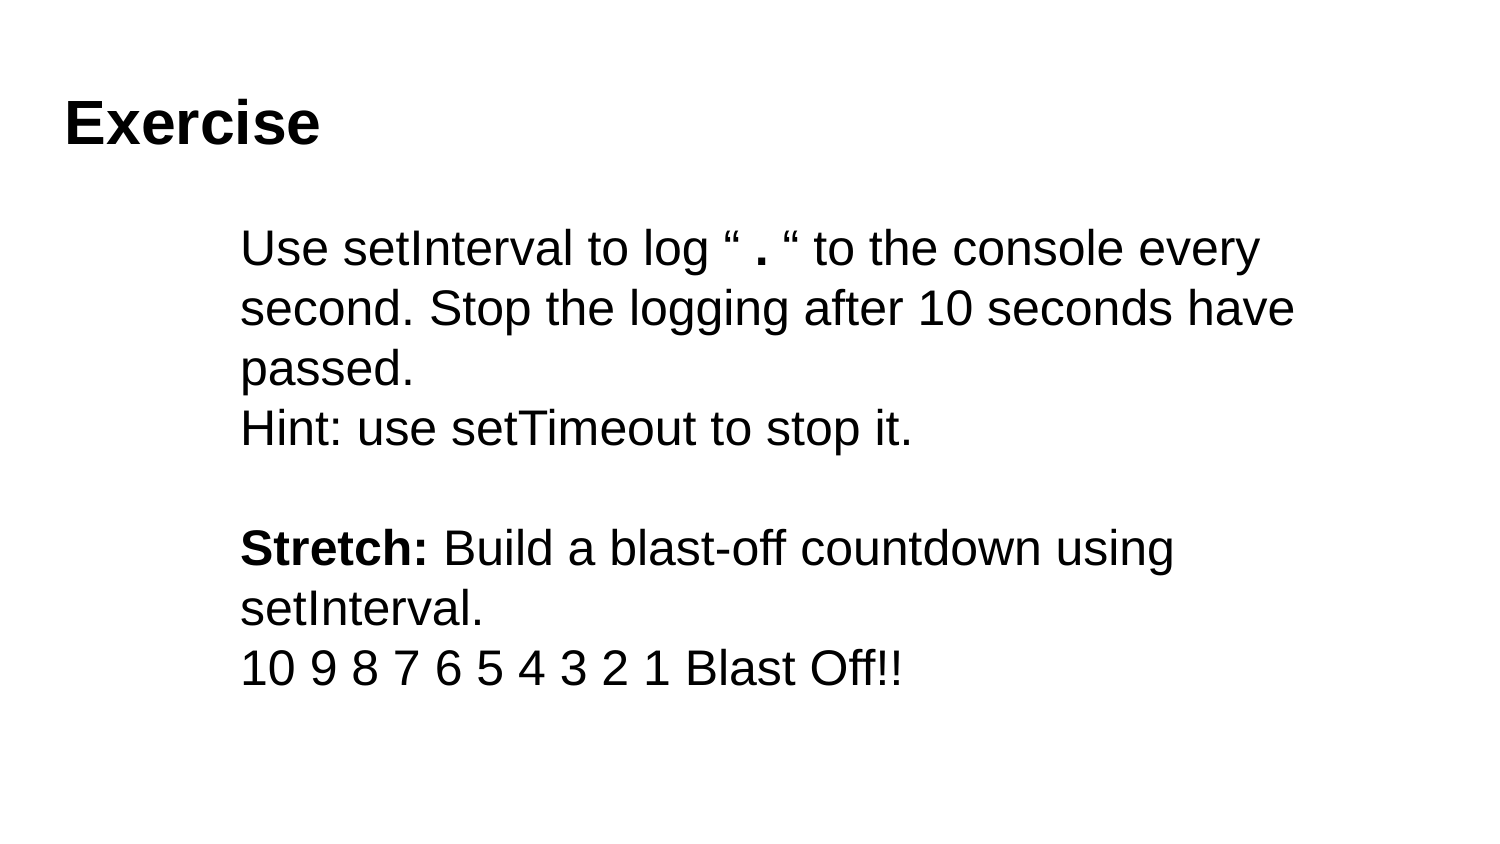

# Exercise
Use setInterval to log “ . “ to the console every second. Stop the logging after 10 seconds have passed.
Hint: use setTimeout to stop it.

Stretch: Build a blast-off countdown using setInterval.
10 9 8 7 6 5 4 3 2 1 Blast Off!!